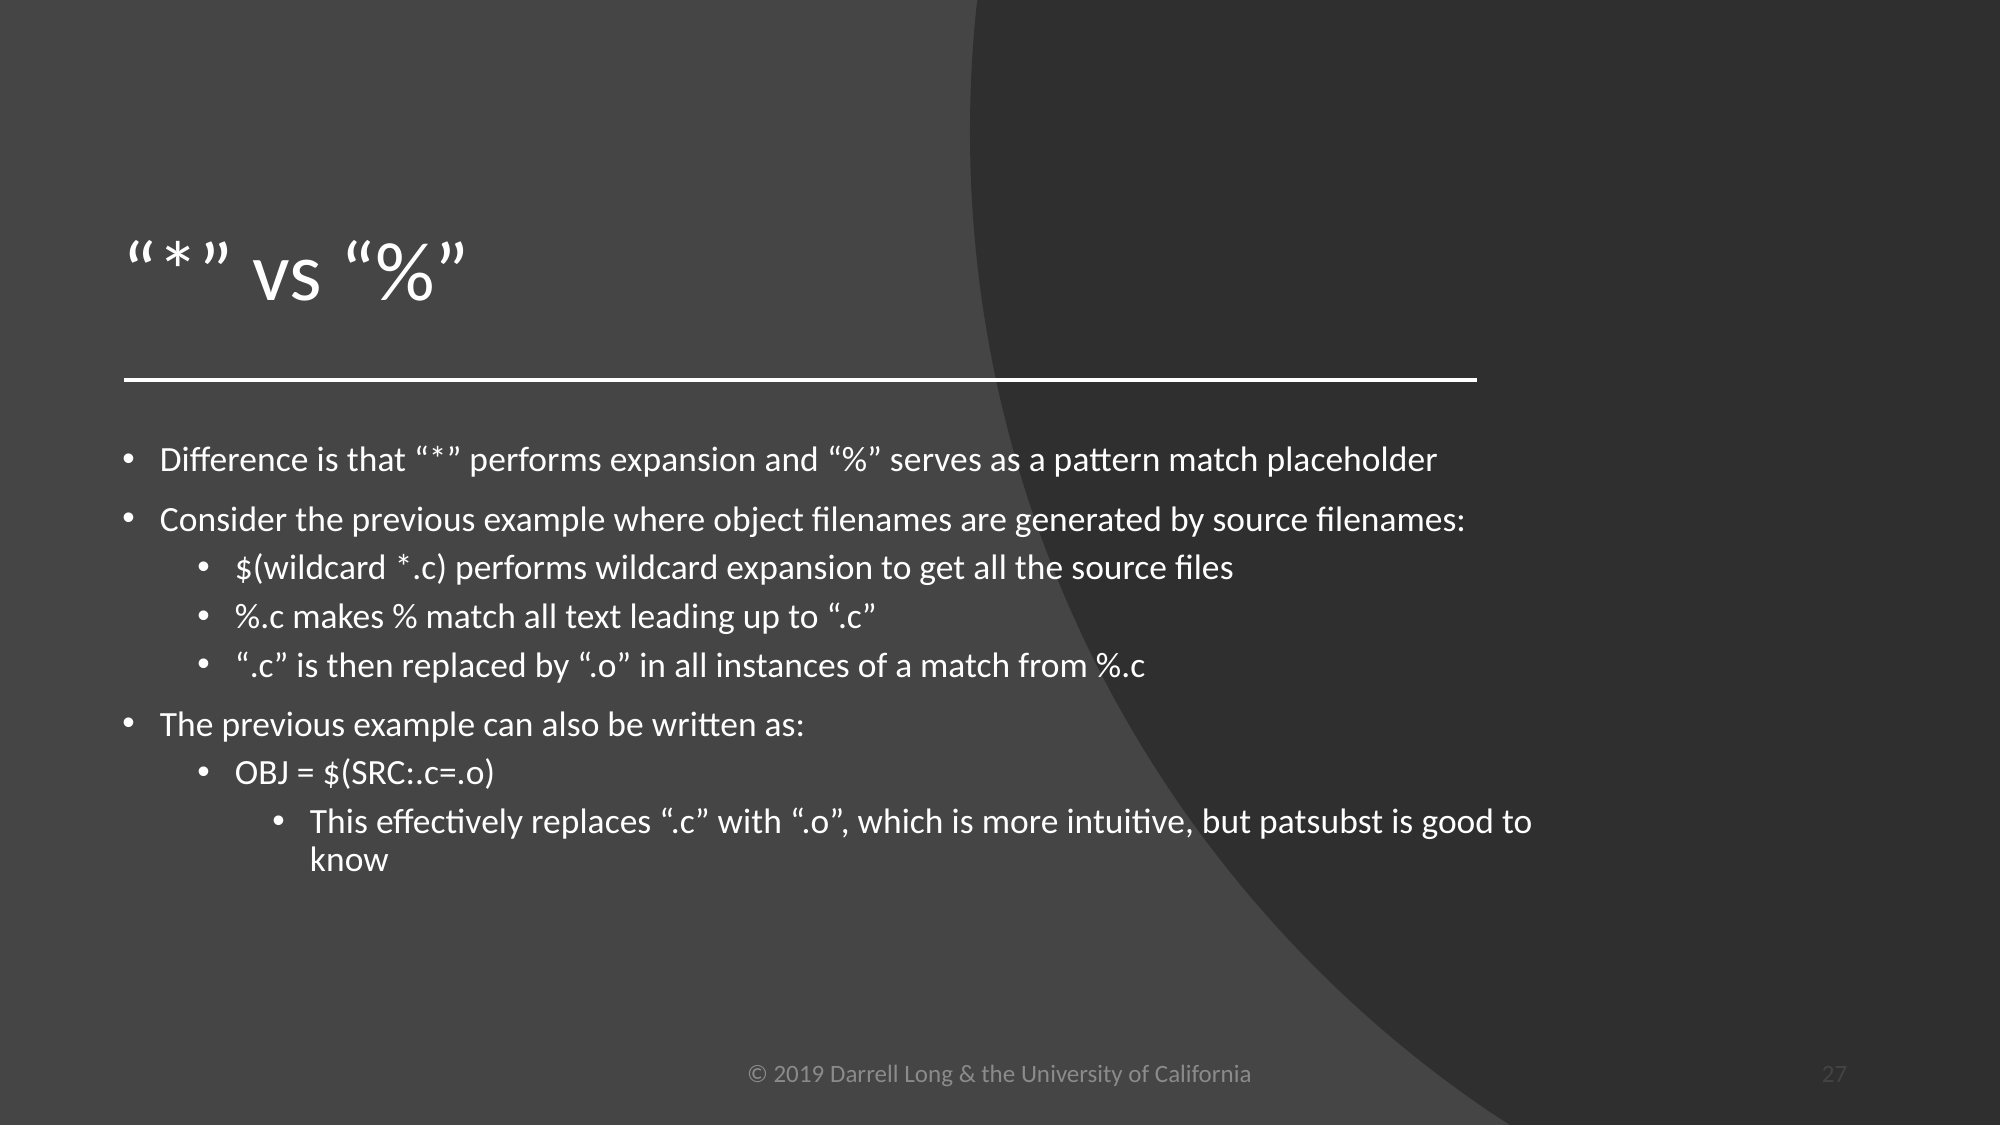

# “*” vs “%”
Difference is that “*” performs expansion and “%” serves as a pattern match placeholder
Consider the previous example where object filenames are generated by source filenames:
$(wildcard *.c) performs wildcard expansion to get all the source files
%.c makes % match all text leading up to “.c”
“.c” is then replaced by “.o” in all instances of a match from %.c
The previous example can also be written as:
OBJ = $(SRC:.c=.o)
This effectively replaces “.c” with “.o”, which is more intuitive, but patsubst is good to know
© 2019 Darrell Long & the University of California
27